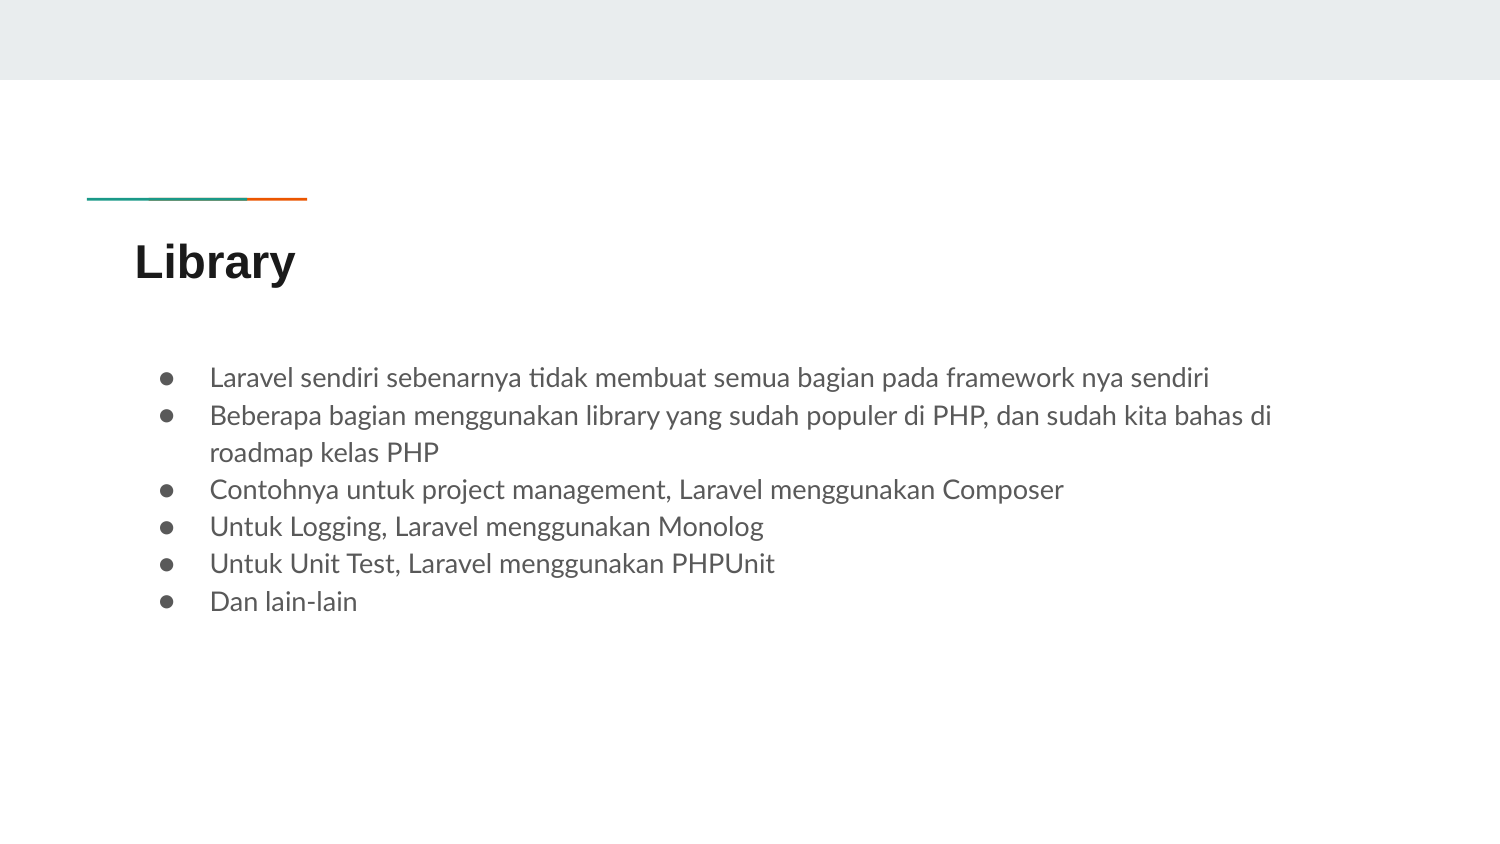

# Library
Laravel sendiri sebenarnya tidak membuat semua bagian pada framework nya sendiri
Beberapa bagian menggunakan library yang sudah populer di PHP, dan sudah kita bahas di roadmap kelas PHP
Contohnya untuk project management, Laravel menggunakan Composer
Untuk Logging, Laravel menggunakan Monolog
Untuk Unit Test, Laravel menggunakan PHPUnit
Dan lain-lain